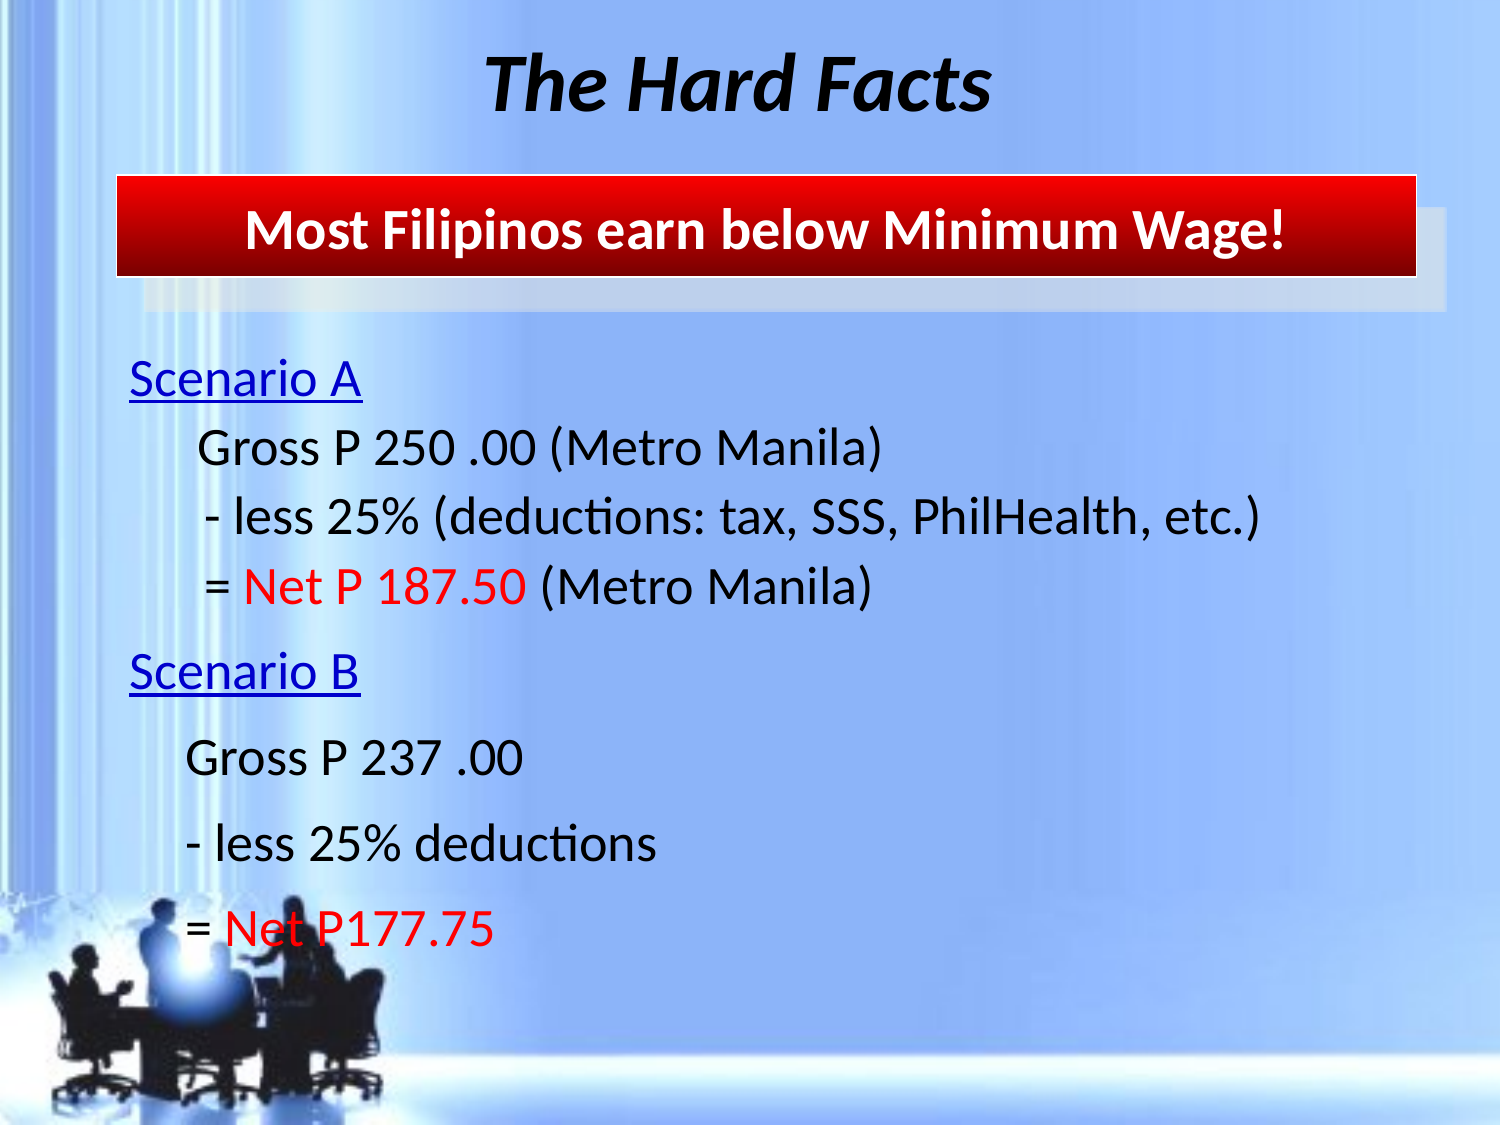

# The Hard Facts
Most Filipinos earn below Minimum Wage!
Scenario A
	 Gross P 250 .00 (Metro Manila)
- less 25% (deductions: tax, SSS, PhilHealth, etc.)
= Net P 187.50 (Metro Manila)
Scenario B
	Gross P 237 .00
	- less 25% deductions
	= Net P177.75